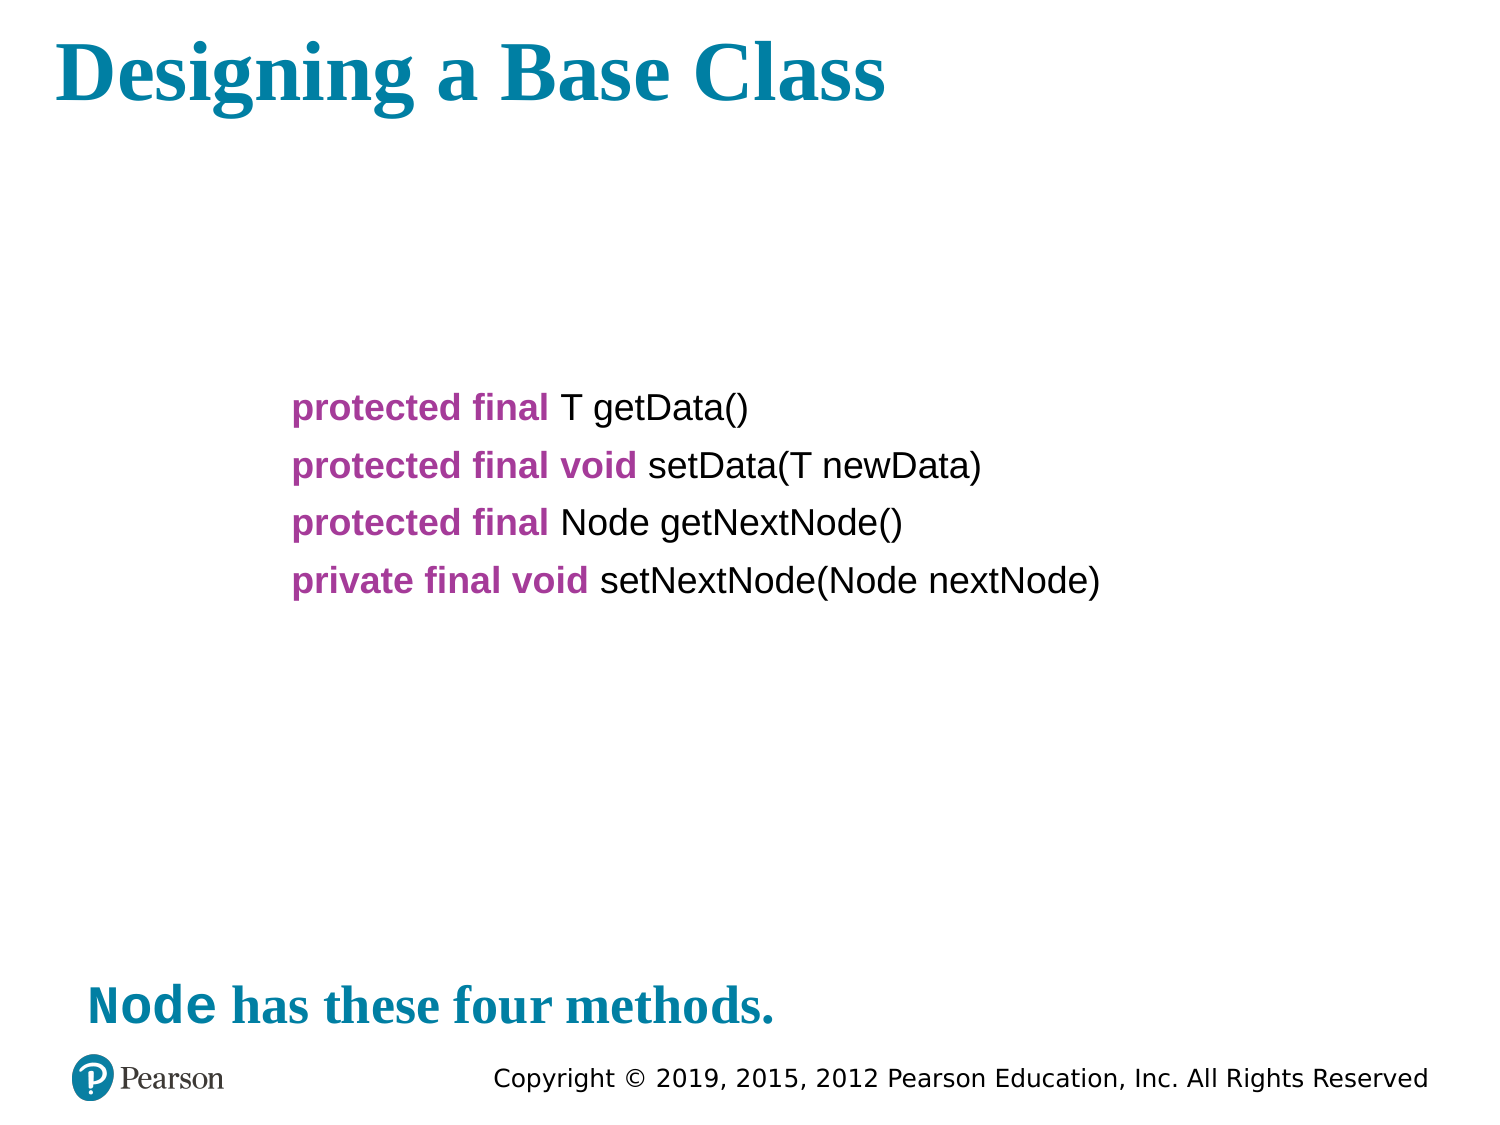

# Designing a Base Class
protected final T getData()
protected final void setData(T newData)
protected final Node getNextNode()
private final void setNextNode(Node nextNode)
Node has these four methods.